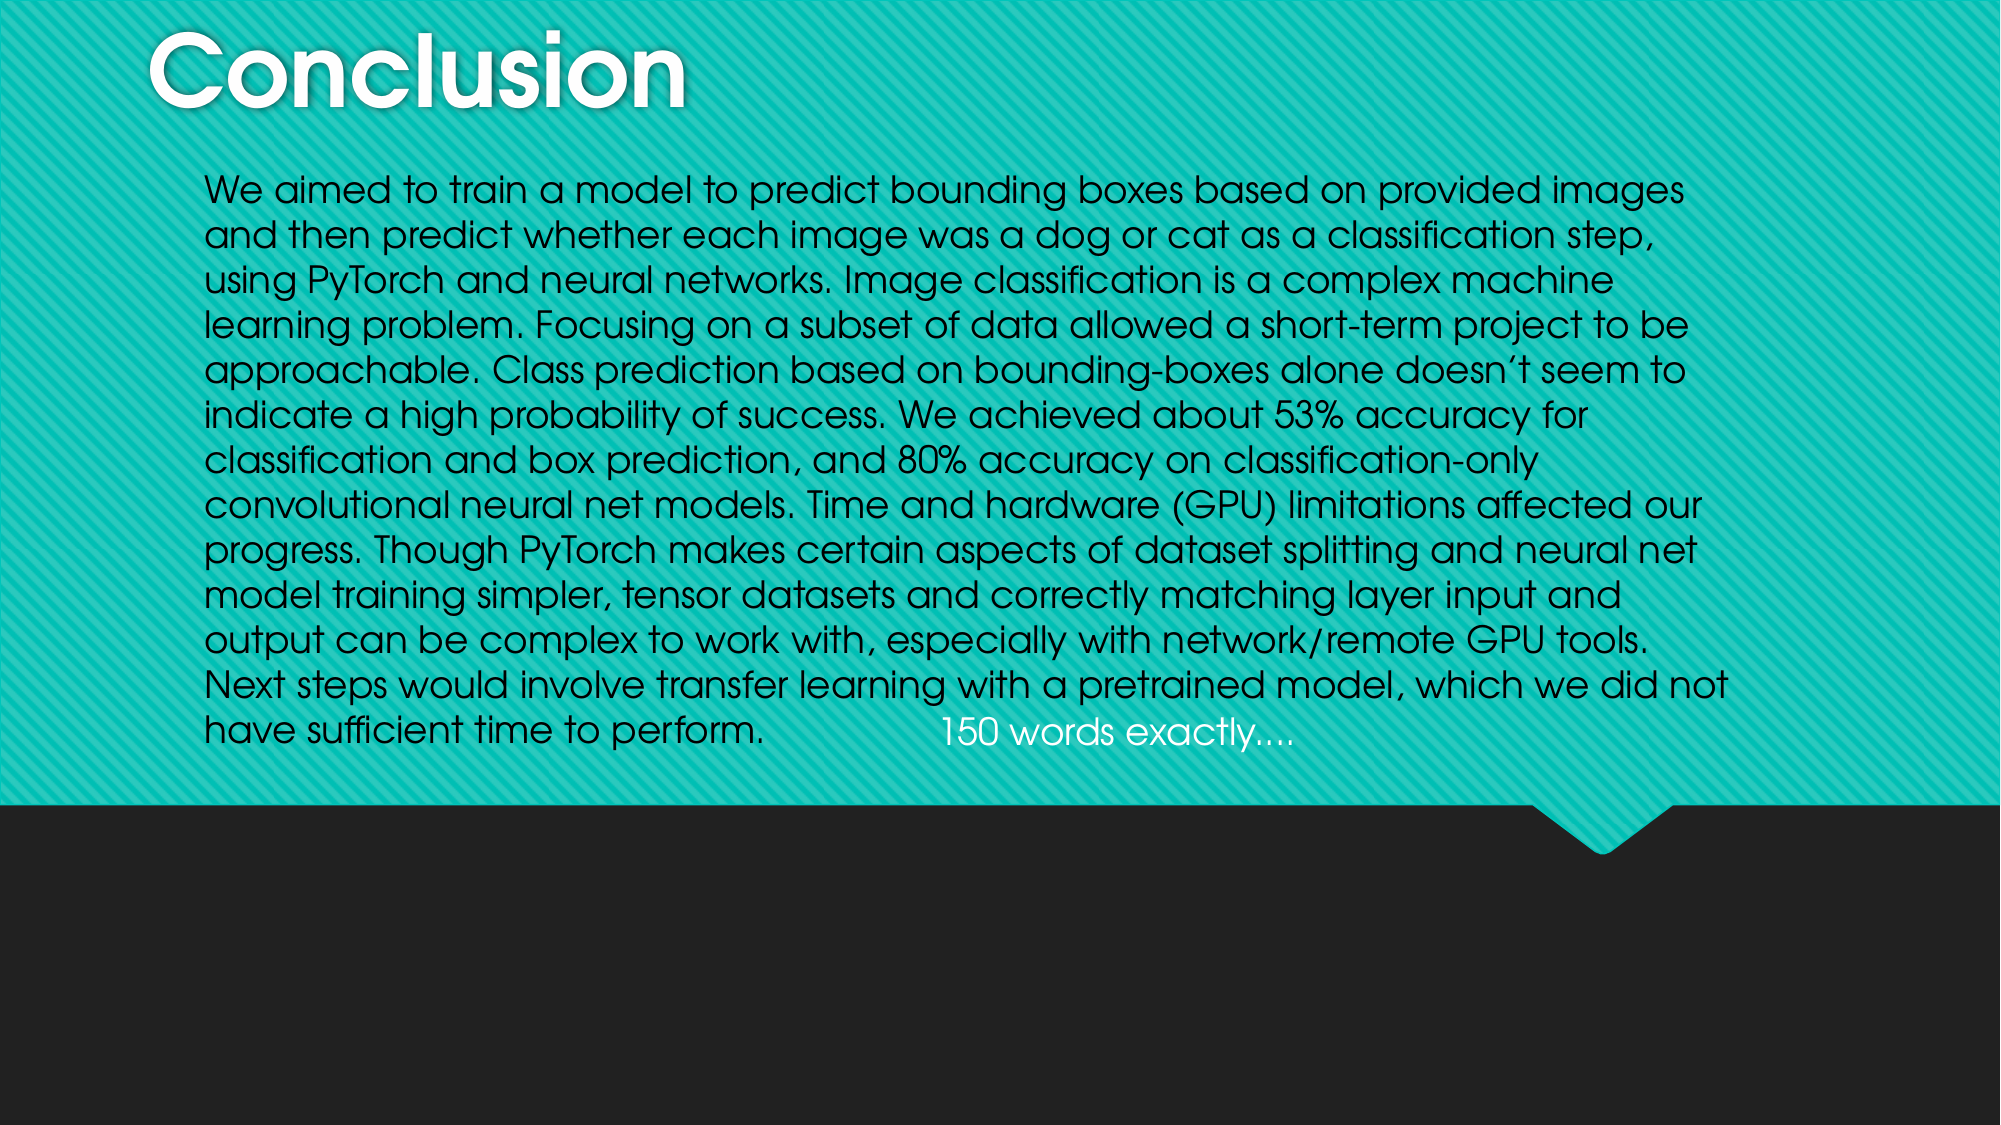

# Conclusion
We aimed to train a model to predict bounding boxes based on provided images and then predict whether each image was a dog or cat as a classification step, using PyTorch and neural networks. Image classification is a complex machine learning problem. Focusing on a subset of data allowed a short-term project to be approachable. Class prediction based on bounding-boxes alone doesn’t seem to indicate a high probability of success. We achieved about 53% accuracy for classification and box prediction, and 80% accuracy on classification-only convolutional neural net models. Time and hardware (GPU) limitations affected our progress. Though PyTorch makes certain aspects of dataset splitting and neural net model training simpler, tensor datasets and correctly matching layer input and output can be complex to work with, especially with network/remote GPU tools. Next steps would involve transfer learning with a pretrained model, which we did not have sufficient time to perform.
150 words exactly....